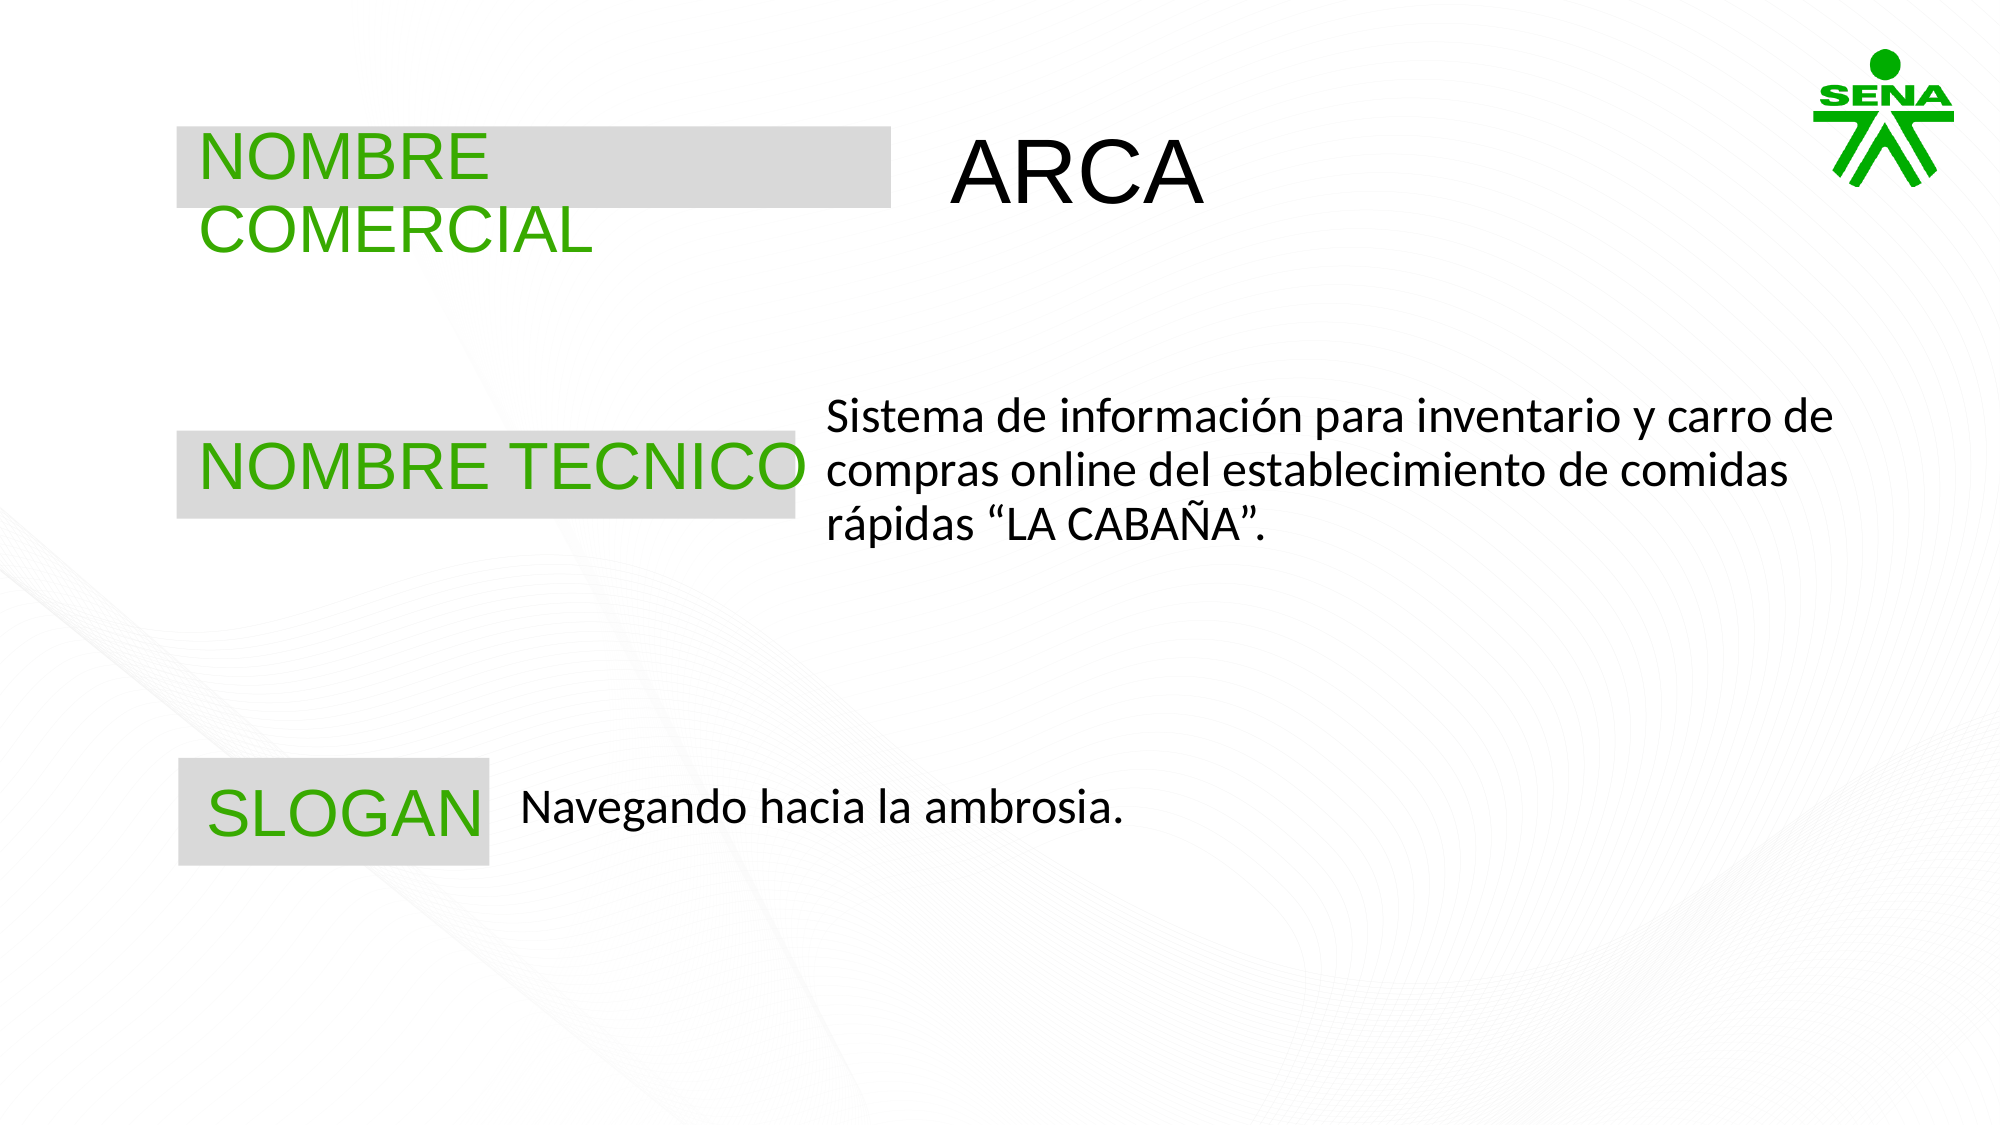

NOMBRE COMERCIAL
ARCA

Sistema de información para inventario y carro de compras online del establecimiento de comidas rápidas “LA CABAÑA”.
NOMBRE TECNICO

SLOGAN
Navegando hacia la ambrosia.